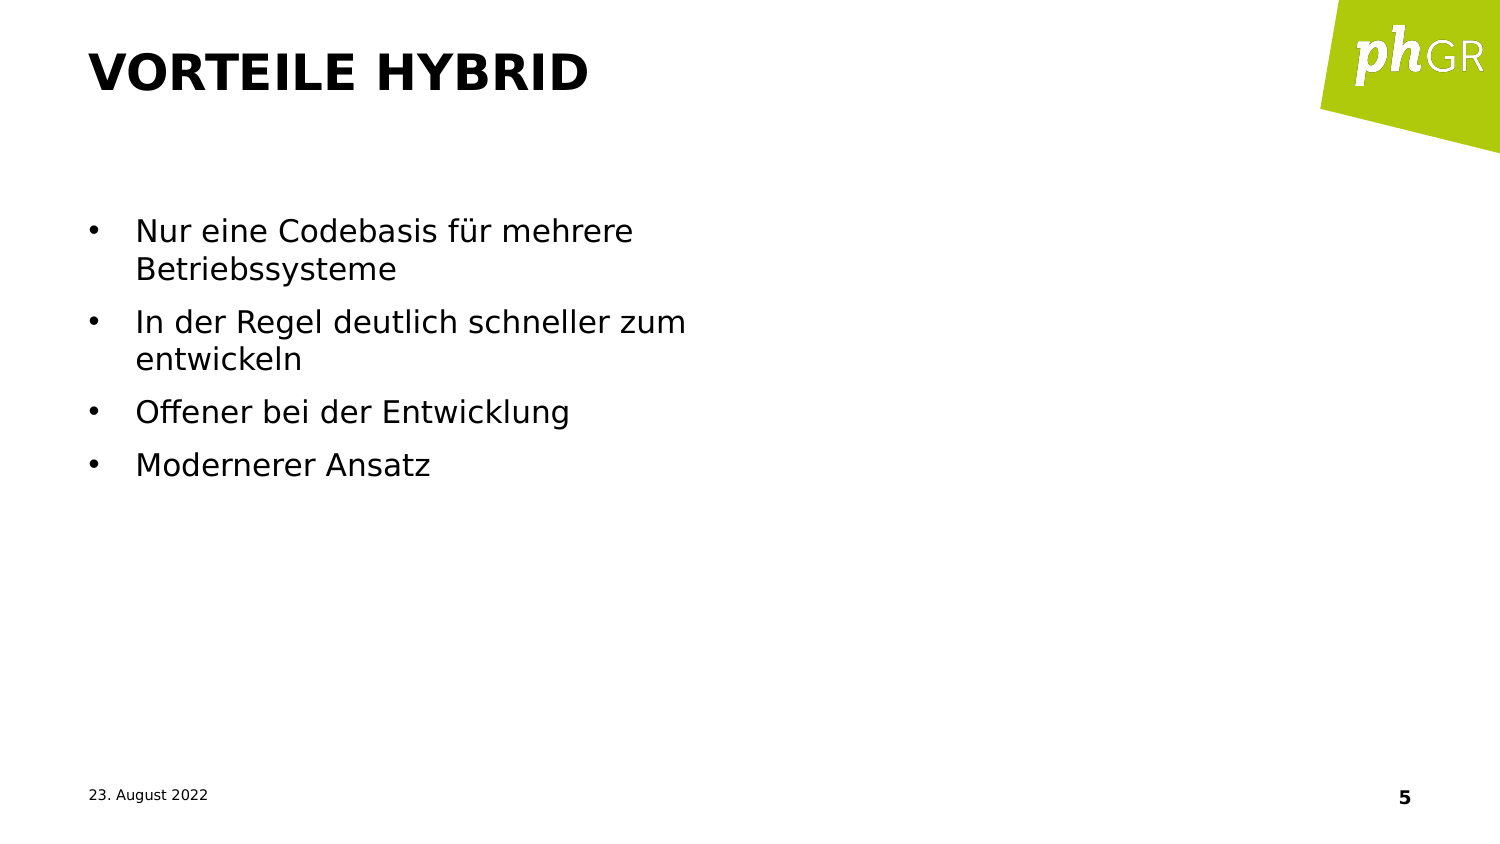

# Vorteile Hybrid

Nur eine Codebasis für mehrere Betriebssysteme
In der Regel deutlich schneller zum entwickeln
Offener bei der Entwicklung
Modernerer Ansatz
23. August 2022
5